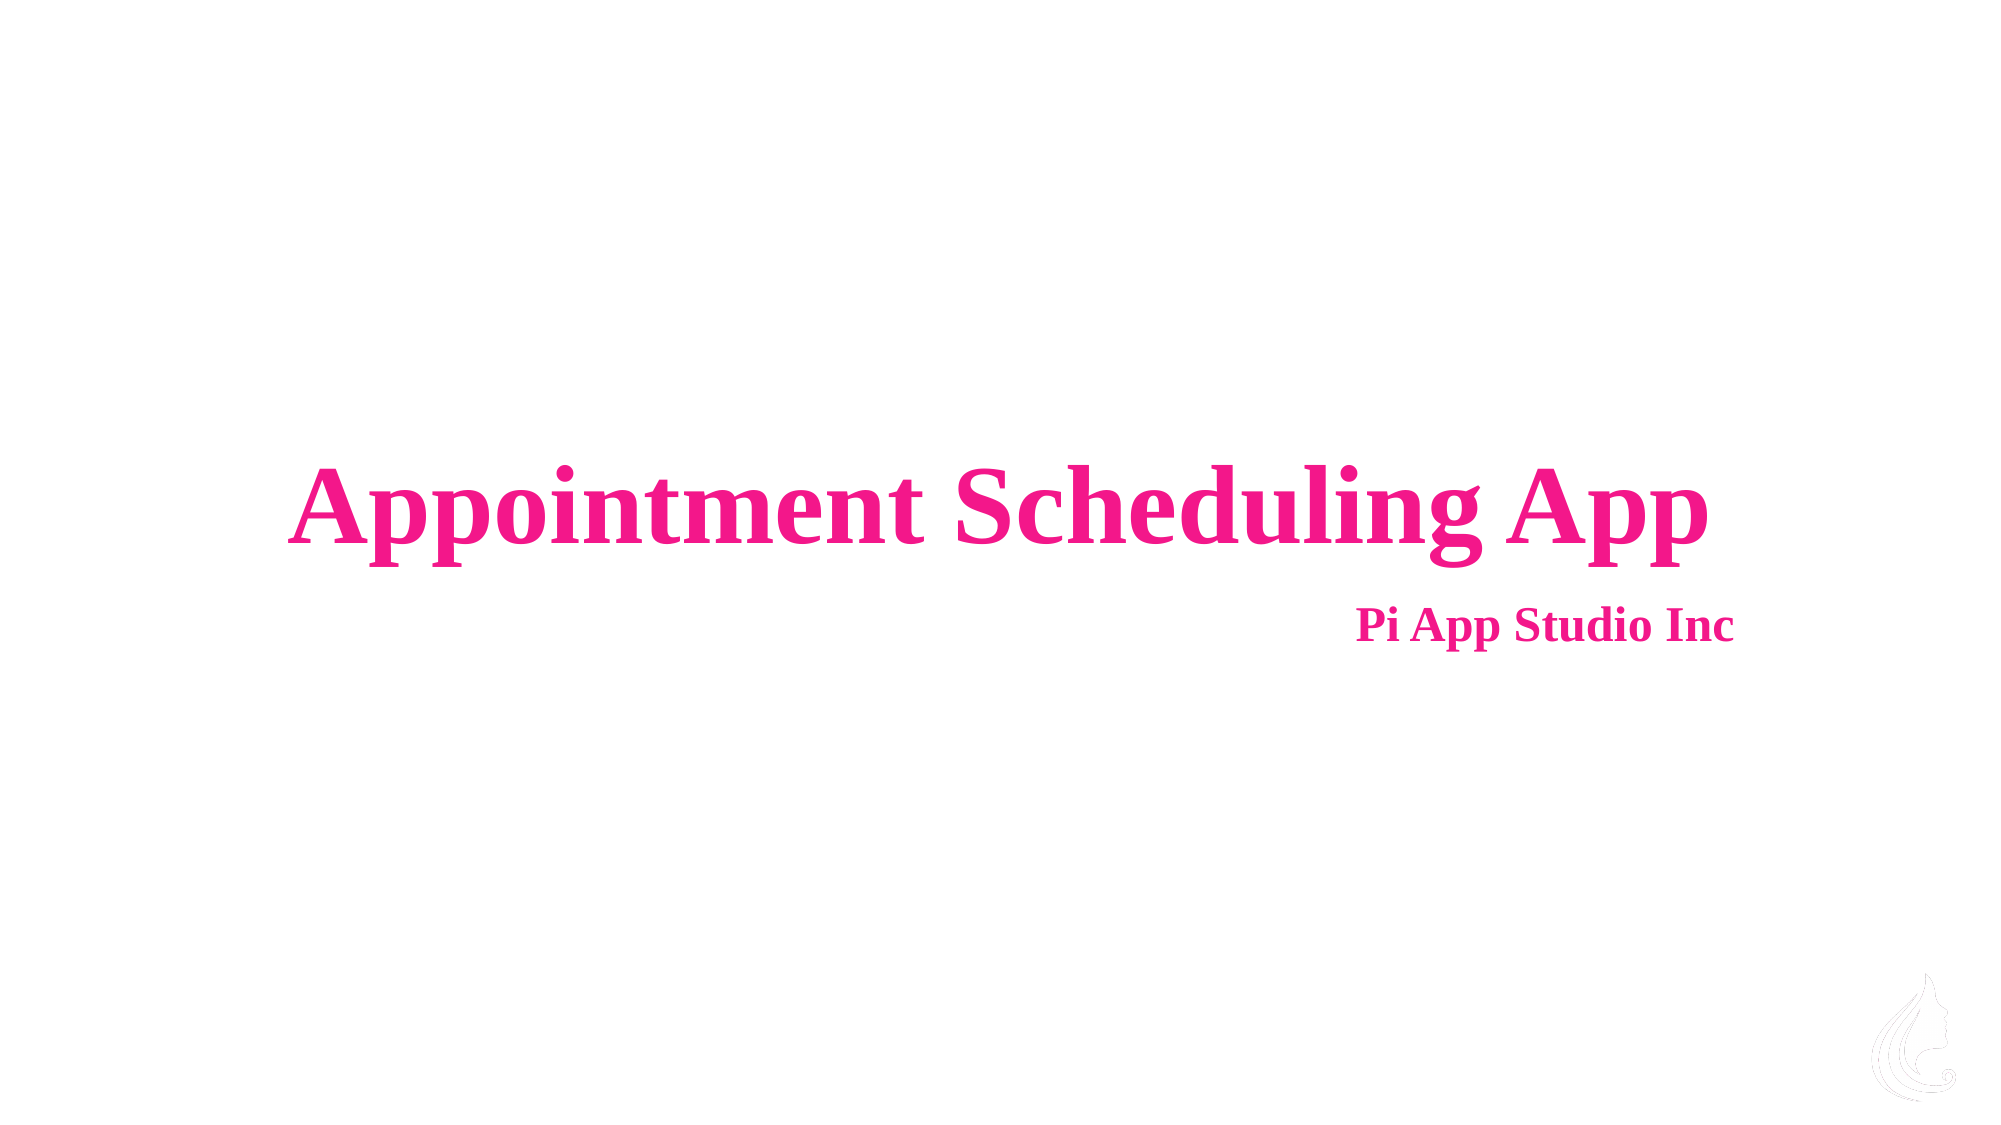

# Appointment Scheduling App
Pi App Studio Inc